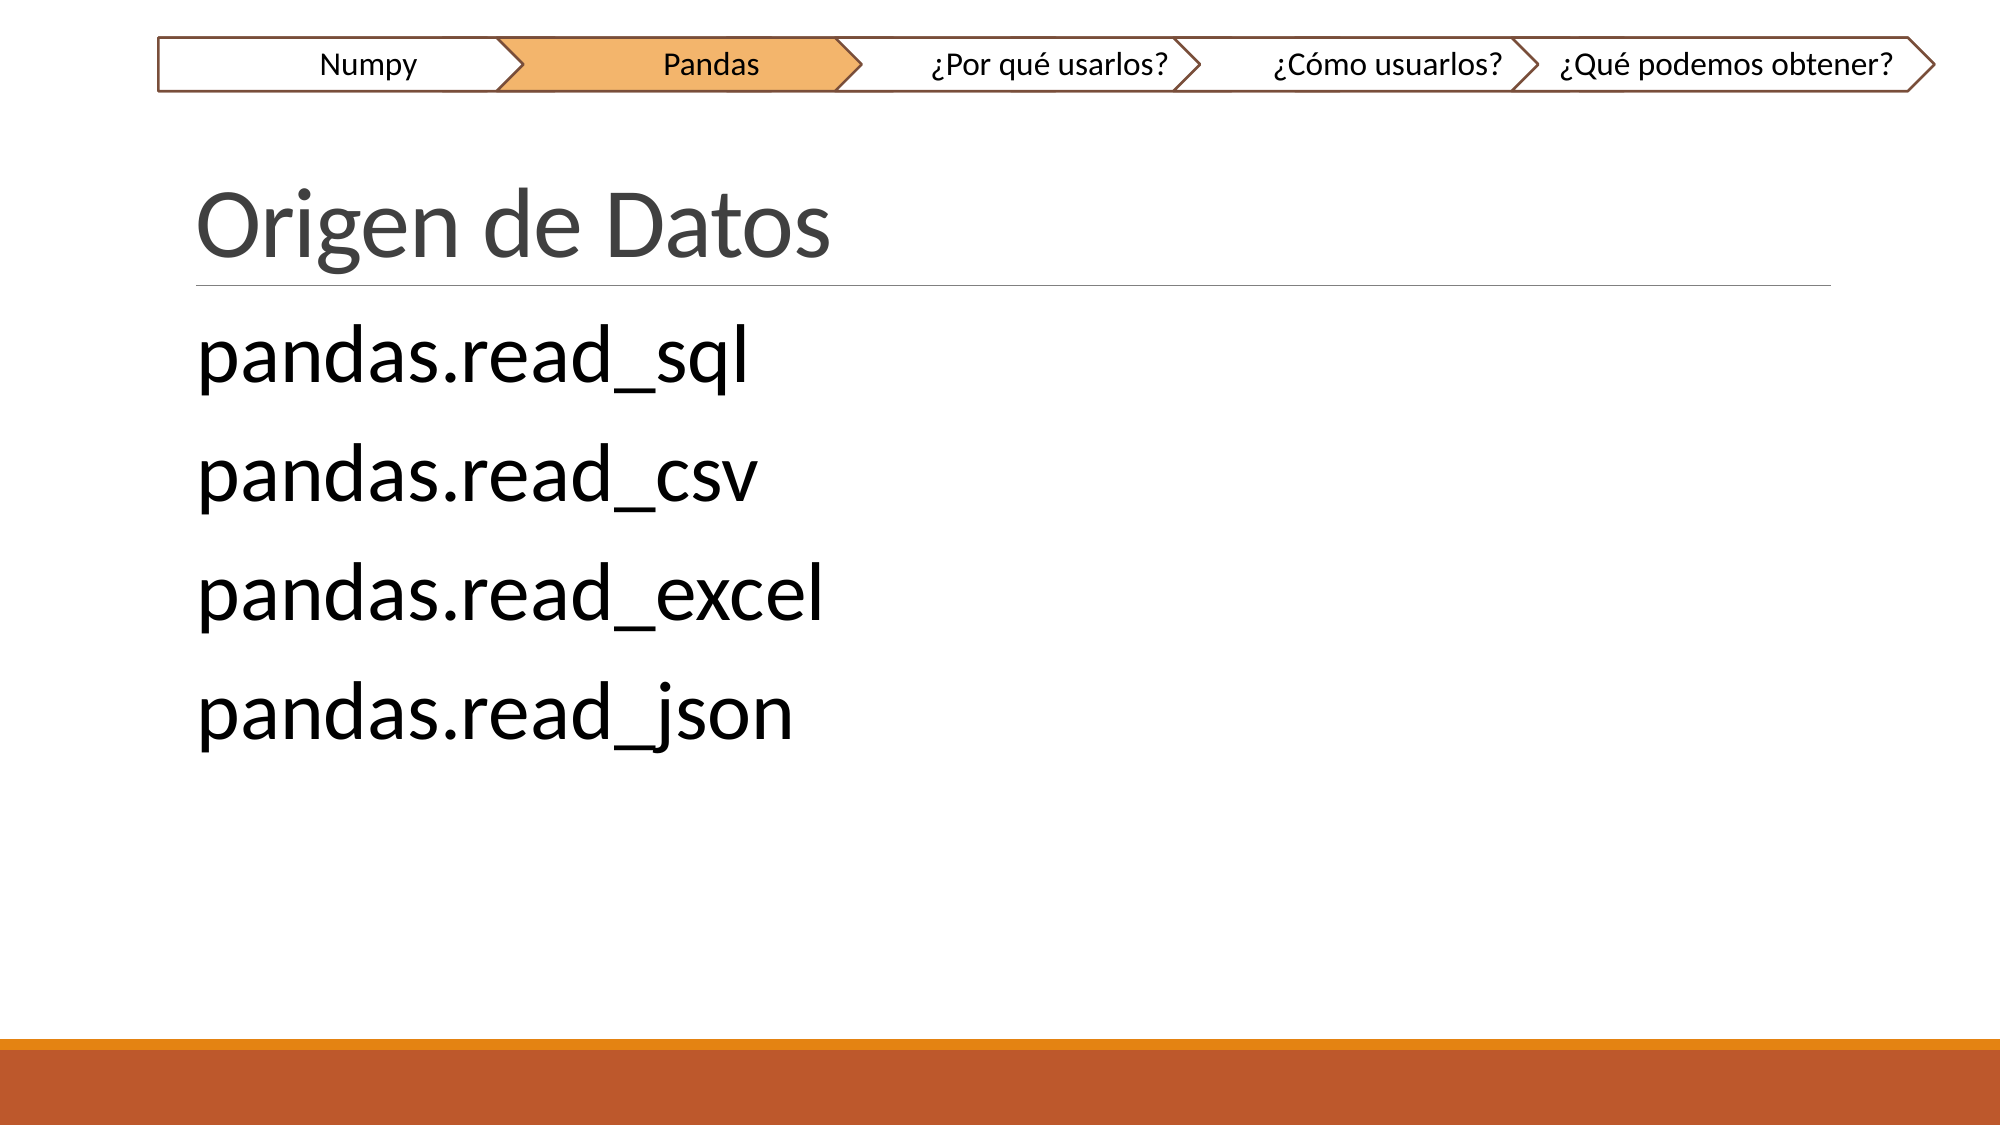

whois Luis
Numpy
Pandas
¿Por qué usarlos?
¿Cómo usuarlos?
¿Qué podemos obtener?
Numpy
Pandas
¿Por qué usarlos?
¿Cómo usuarlos?
¿Qué podemos obtener?
# Origen de Datos
pandas.read_sql
pandas.read_csv
pandas.read_excel
pandas.read_json